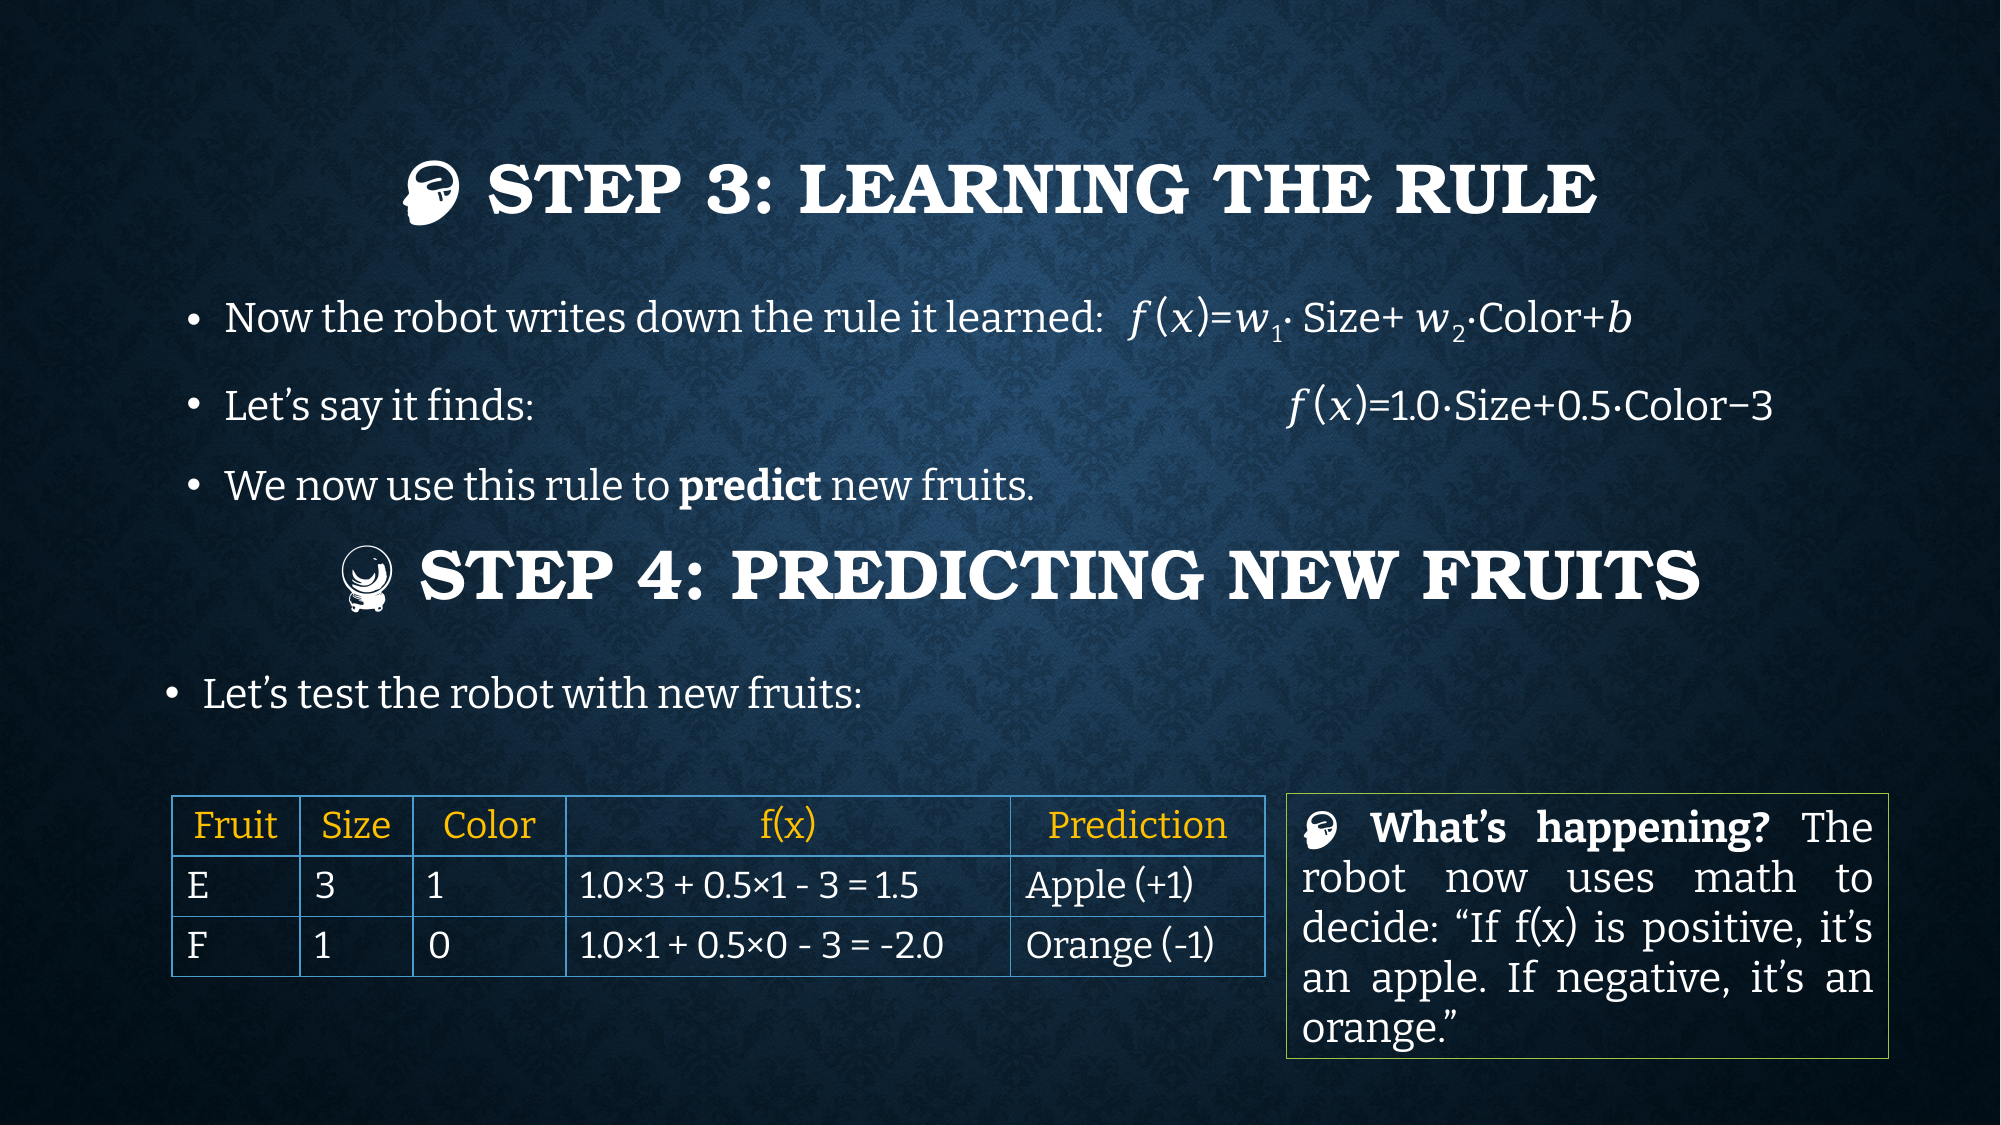

# 🧠 Step 3: Learning the Rule
Now the robot writes down the rule it learned:	𝑓(𝑥)=𝑤1⋅ Size+ 𝑤2⋅Color+𝑏
Let’s say it finds: 					 𝑓(𝑥)=1.0⋅Size+0.5⋅Color−3
We now use this rule to predict new fruits.
🔮 Step 4: Predicting New Fruits
Let’s test the robot with new fruits:
🧠 What’s happening? The robot now uses math to decide: “If f(x) is positive, it’s an apple. If negative, it’s an orange.”
| Fruit | Size | Color | f(x) | Prediction |
| --- | --- | --- | --- | --- |
| E | 3 | 1 | 1.0×3 + 0.5×1 - 3 = 1.5 | Apple (+1) |
| F | 1 | 0 | 1.0×1 + 0.5×0 - 3 = -2.0 | Orange (-1) |